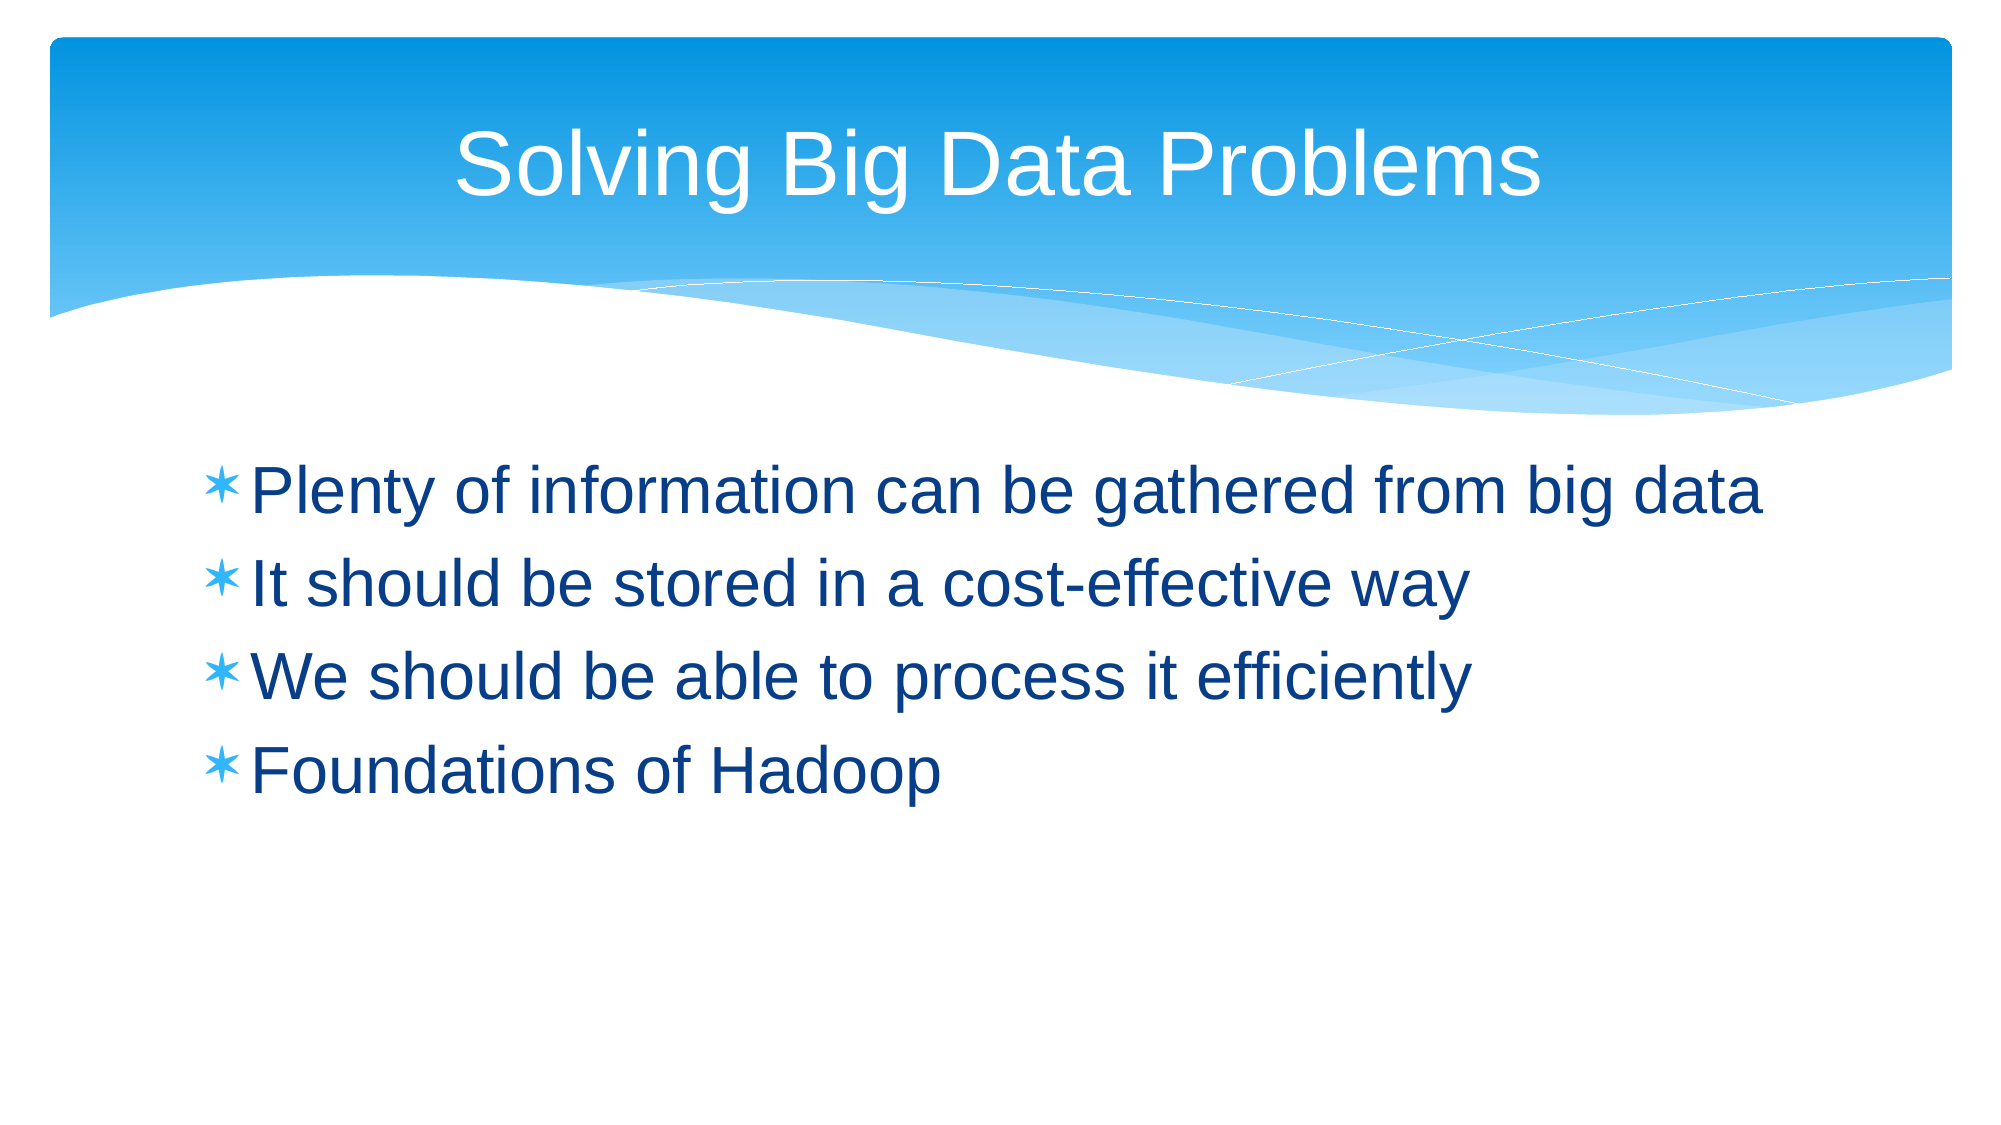

# Solving Big Data Problems
Plenty of information can be gathered from big data
It should be stored in a cost-effective way
We should be able to process it efficiently
Foundations of Hadoop